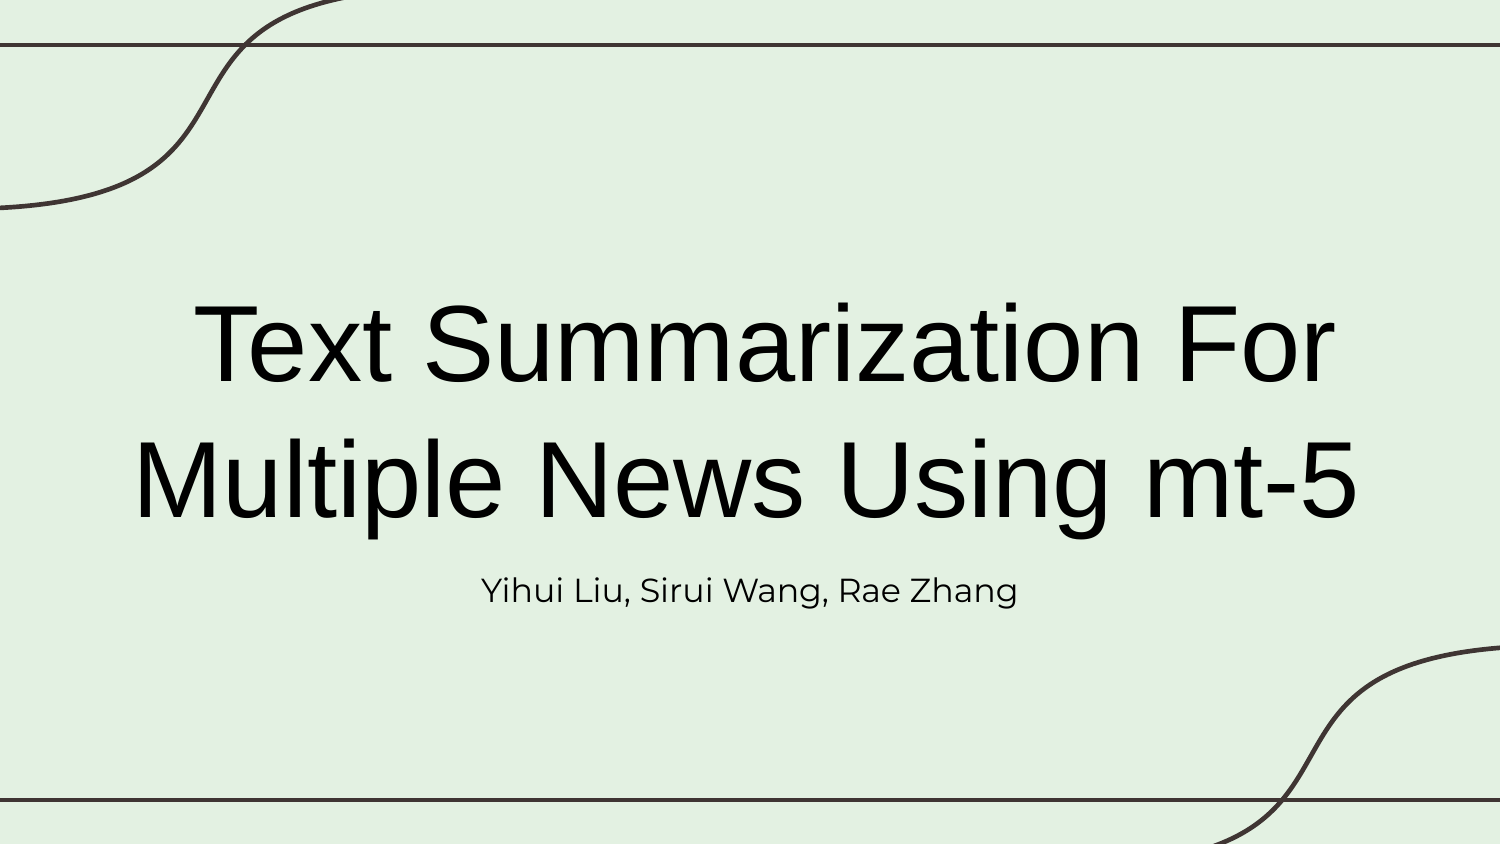

# Text Summarization For Multiple News Using mt-5
Yihui Liu, Sirui Wang, Rae Zhang